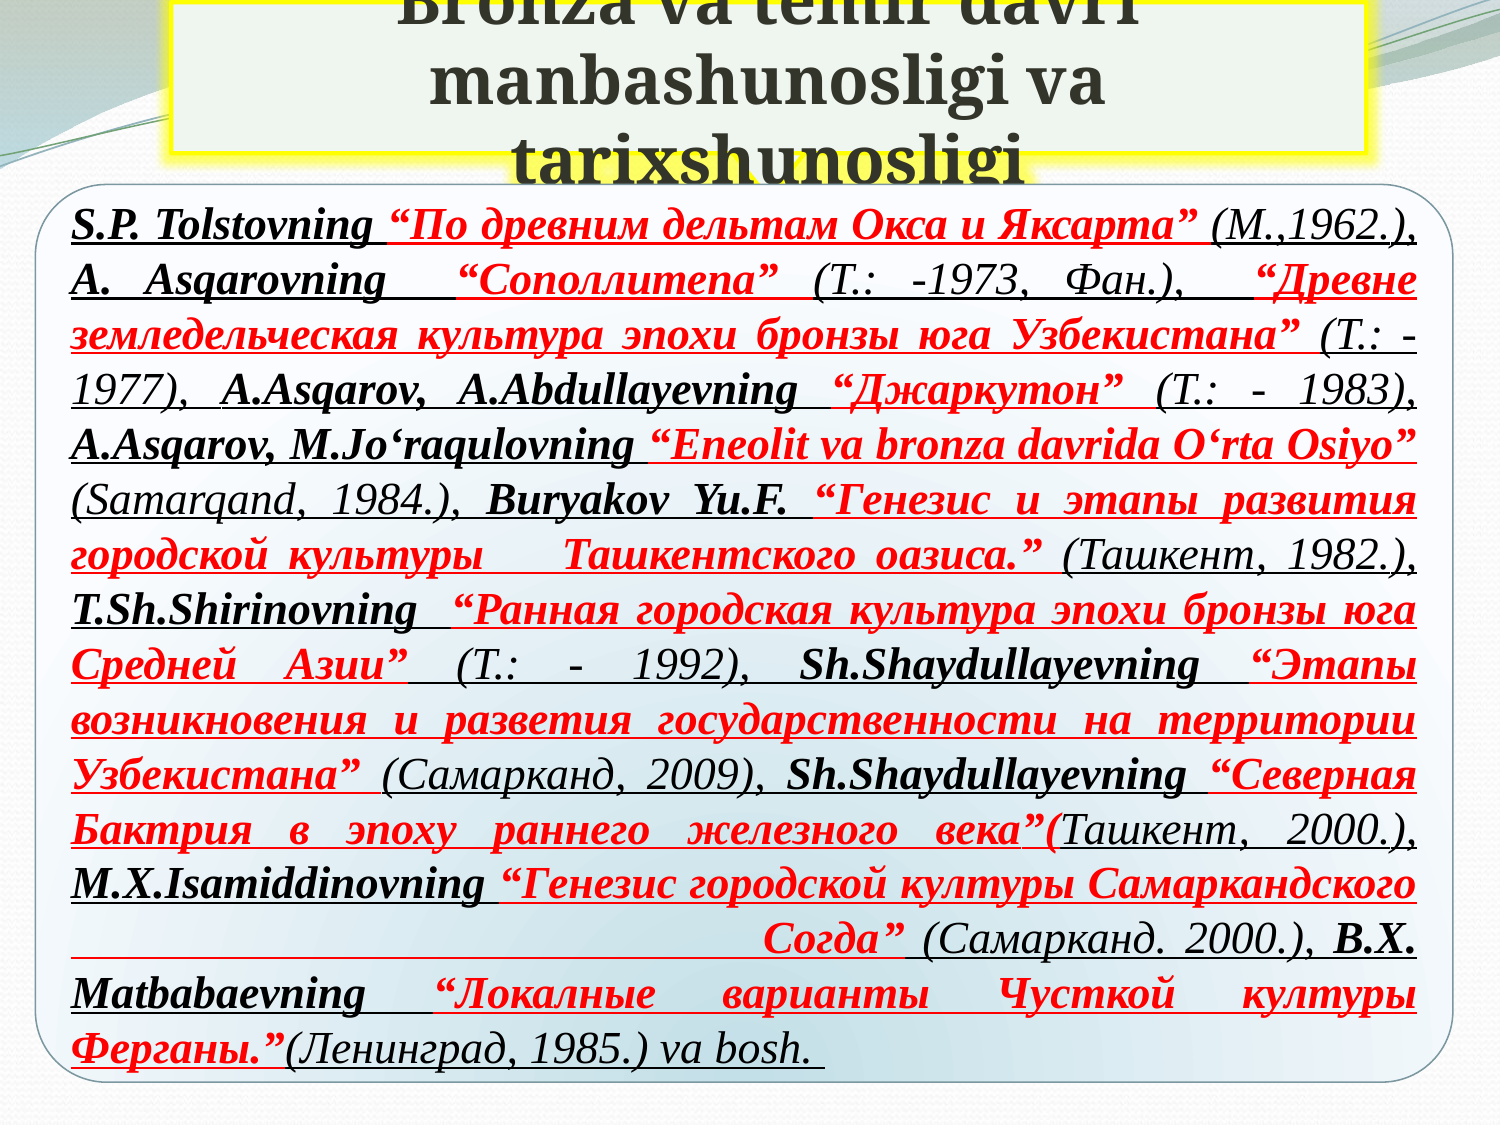

Bronza va temir davri manbashunosligi va tarixshunosligi
S.P. Tolstovning “По древним дельтам Окса и Яксарта” (М.,1962.), A. Asqarovning  “Сополлитепа” (Т.: -1973, Фан.),  “Древне земледельческая культура эпохи бронзы юга Узбекистана” (T.: -1977), A.Asqarov, A.Abdullayevning “Джаркутон” (T.: - 1983), A.Asqarov, M.Jo‘raqulovning “Eneolit va bronza davrida O‘rta Osiyo” (Samarqand, 1984.), Buryakov Yu.F. “Генезис и этапы развития городской культуры    Ташкентского оазиса.” (Ташкент, 1982.), T.Sh.Shirinovning  “Ранная городская культура эпохи бронзы юга Средней Азии” (T.: - 1992), Sh.Shaydullayevning “Этапы возникновения и разветия государственности на территории Узбекистана” (Самарканд, 2009), Sh.Shaydullayevning “Северная Бактрия в эпоху раннего железного века”(Ташкент, 2000.), M.X.Isamiddinovning “Генезис городской културы Самаркандского                                        Согда” (Самарканд. 2000.), B.X. Matbabaevning “Локалные варианты Чусткой културы Ферганы.”(Ленинград, 1985.) va bosh.